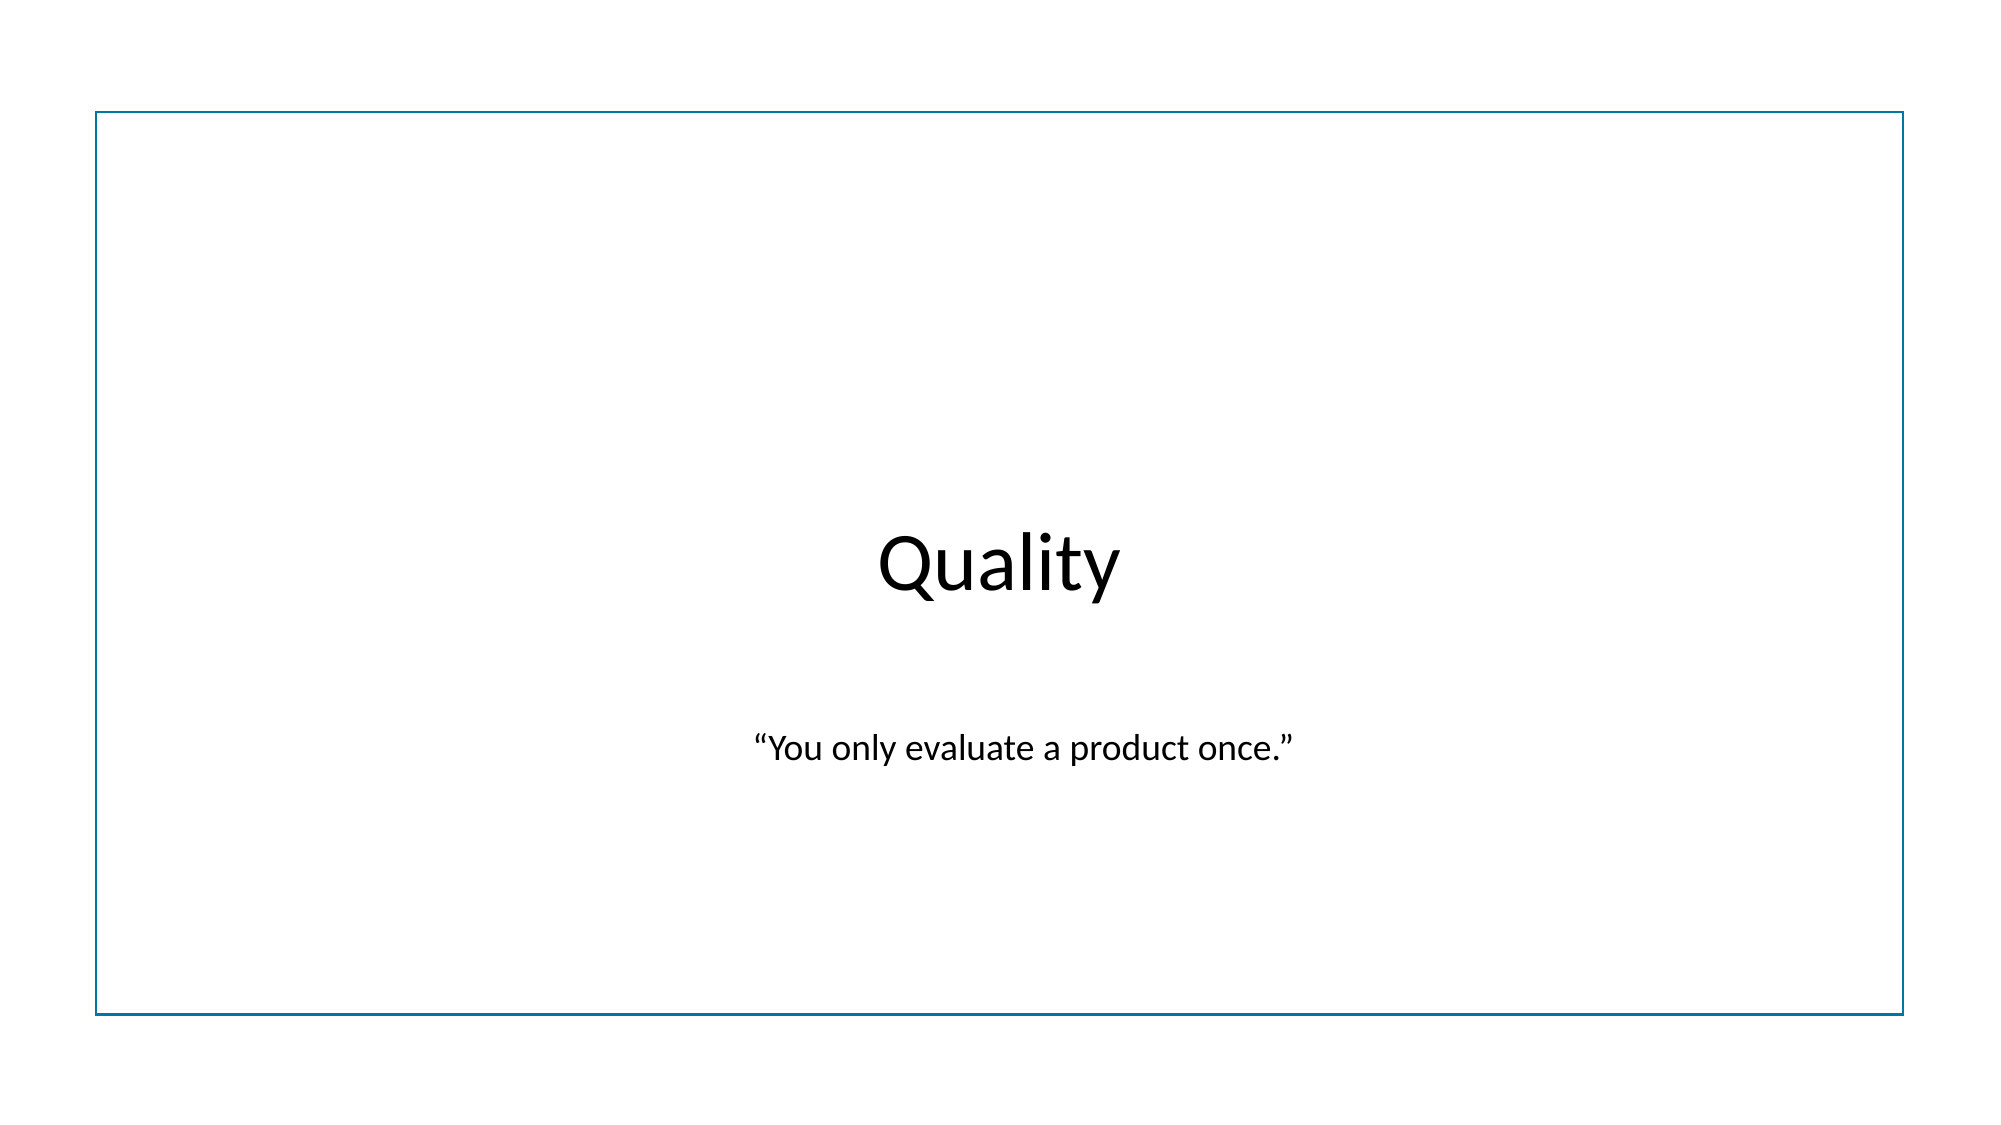

# Quality

“You only evaluate a product once.”